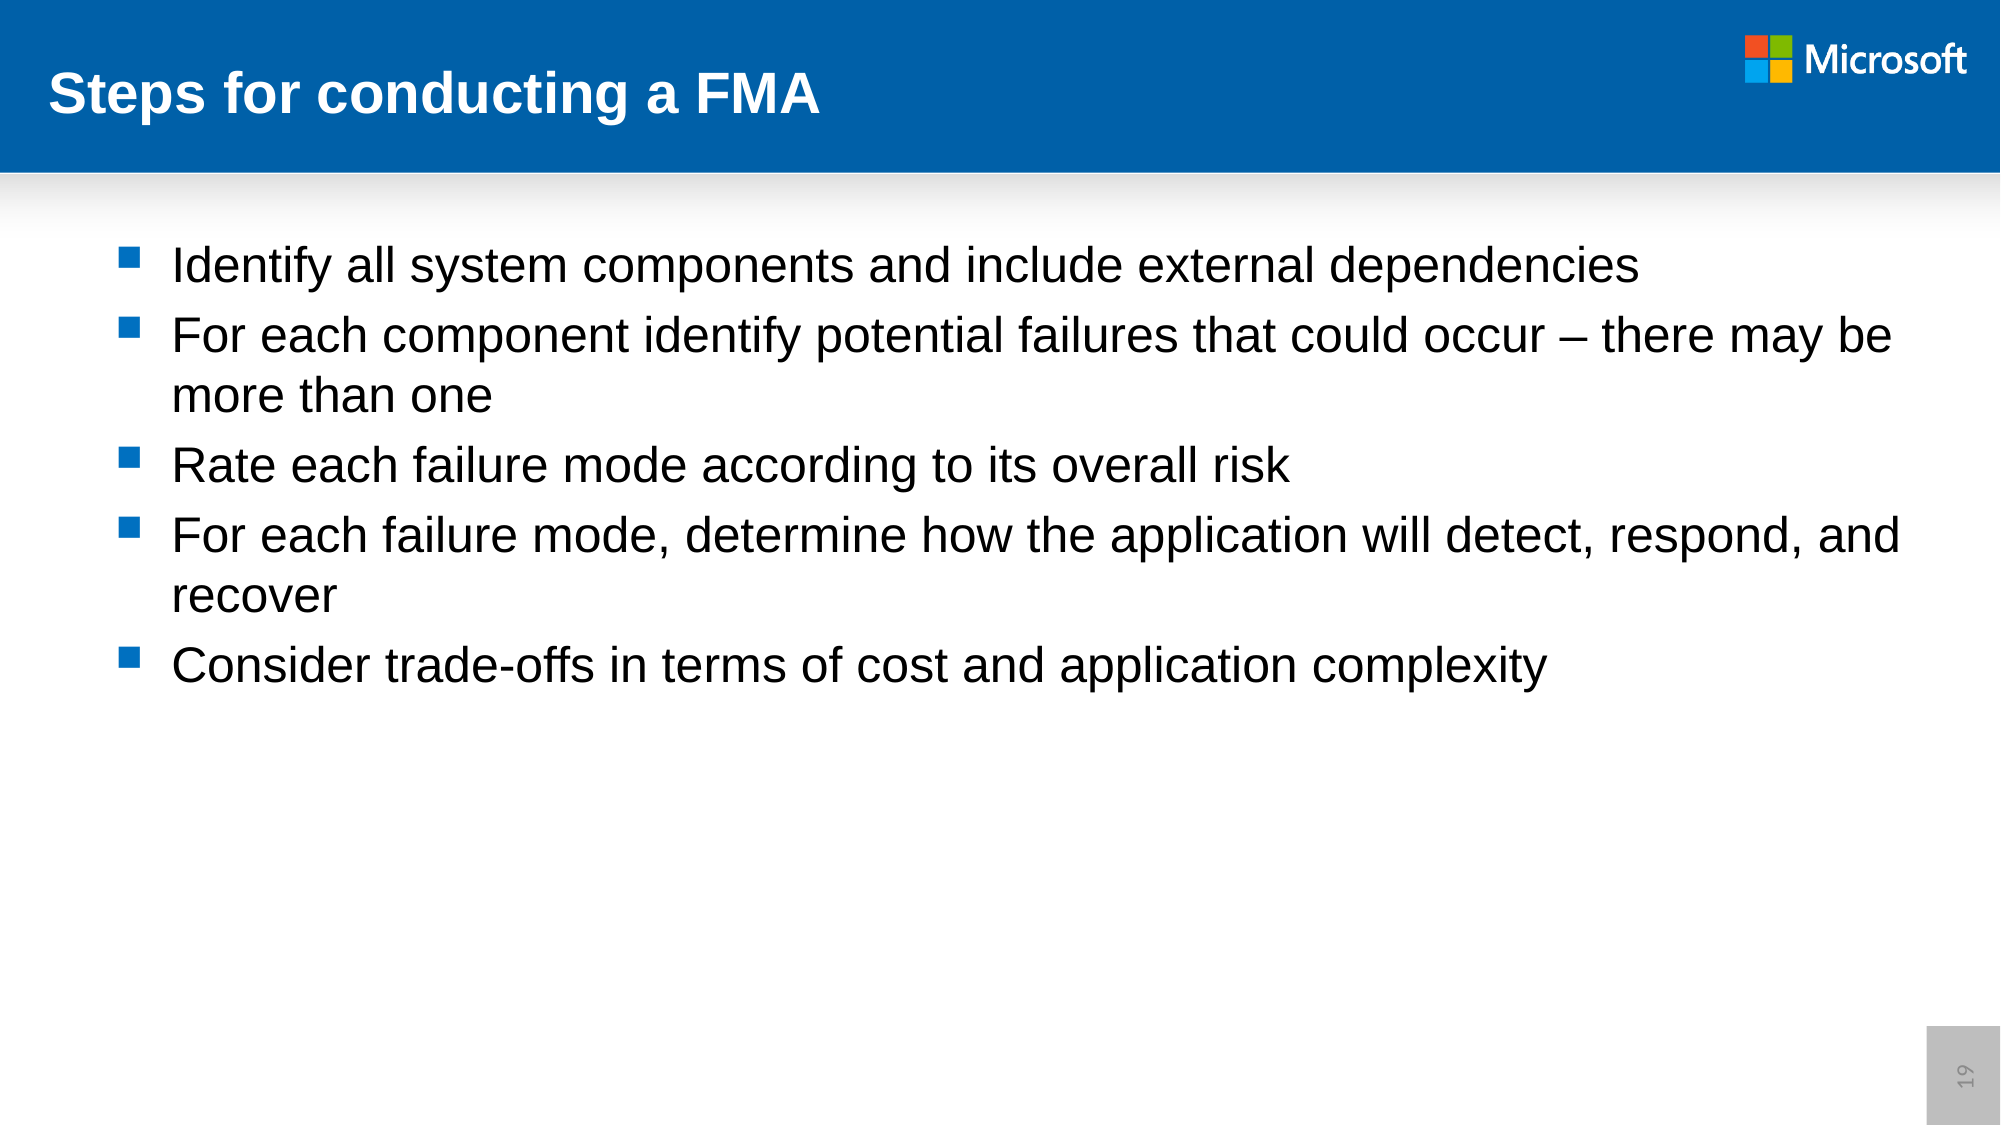

# Steps for conducting a FMA
Identify all system components and include external dependencies
For each component identify potential failures that could occur – there may be more than one
Rate each failure mode according to its overall risk
For each failure mode, determine how the application will detect, respond, and recover
Consider trade-offs in terms of cost and application complexity